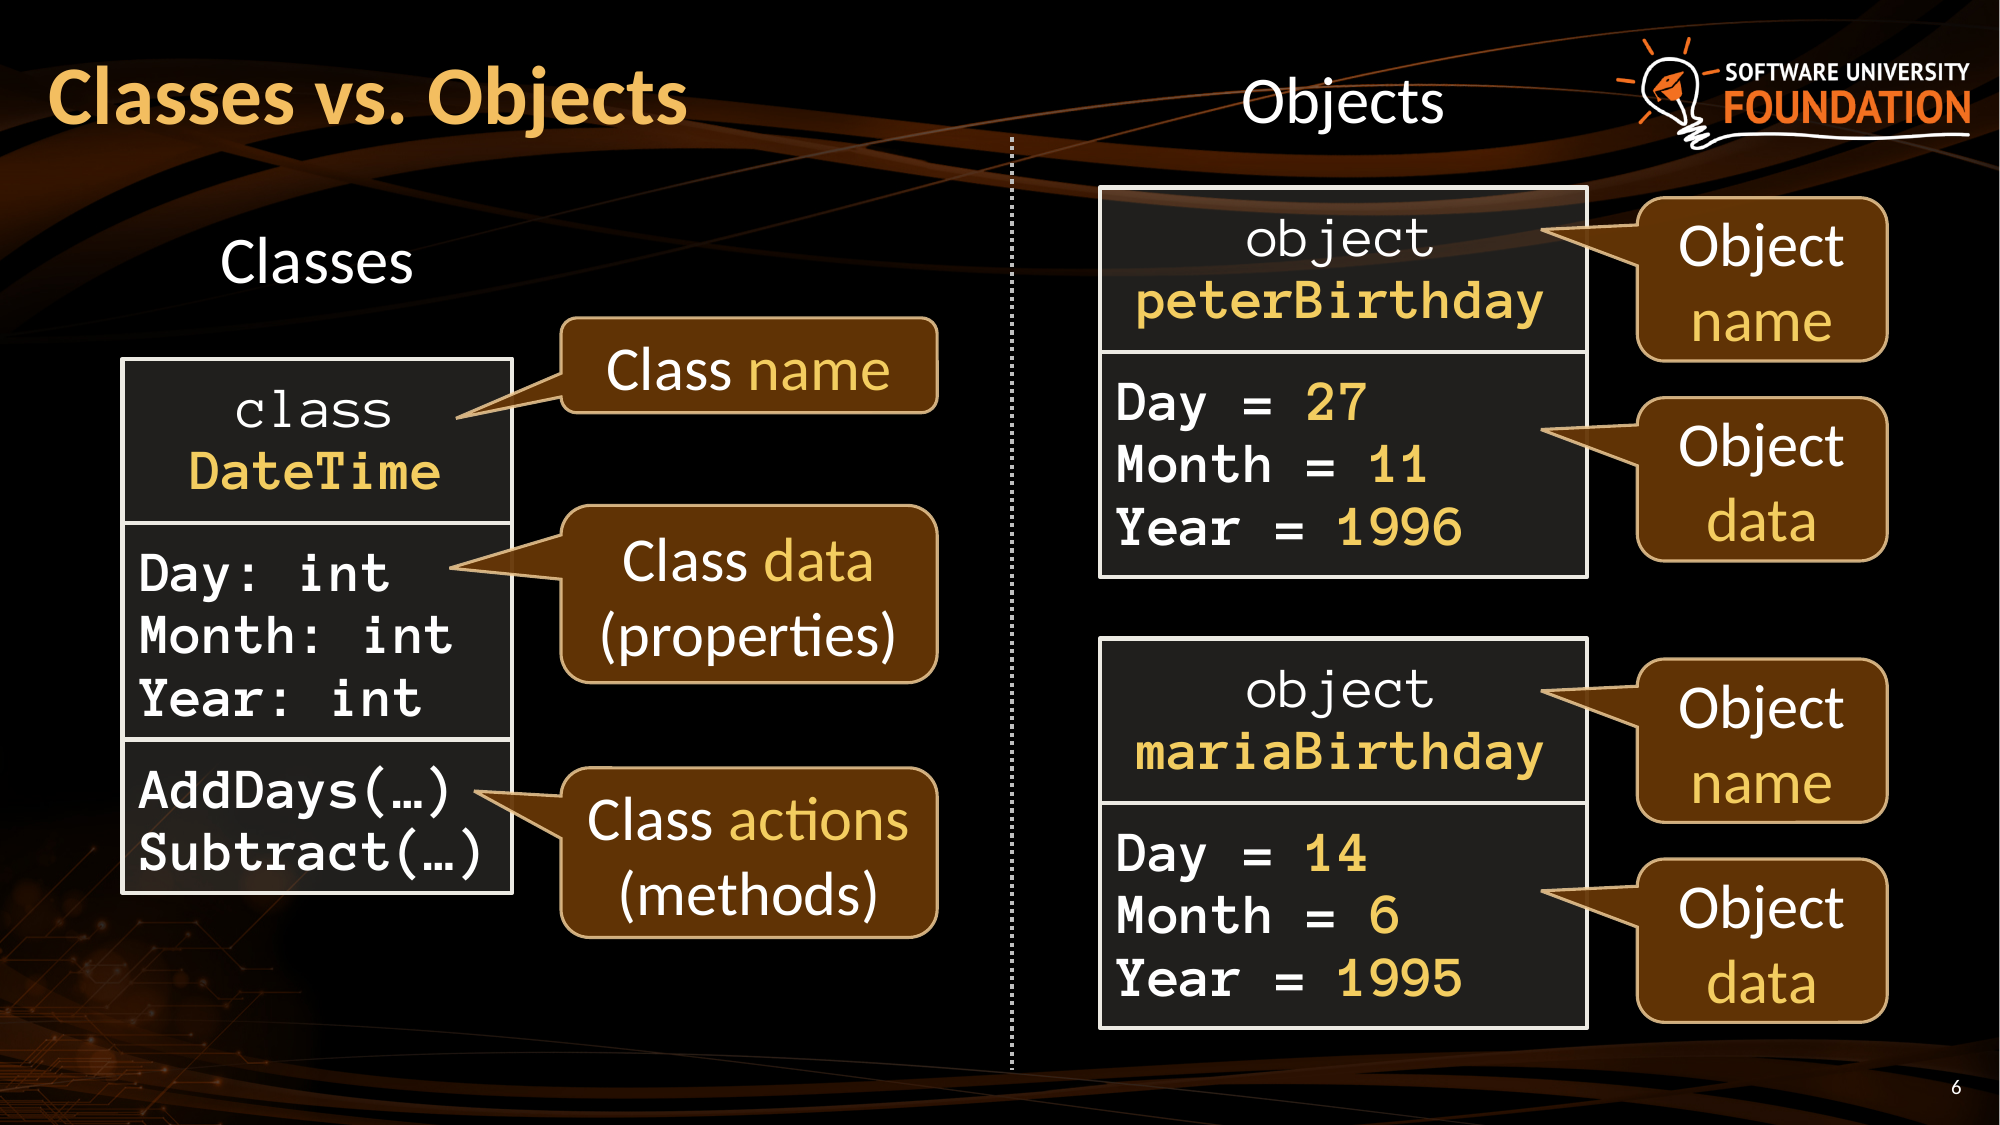

# Classes vs. Objects
Objects
object
peterBirthday
Day = 27
Month = 11
Year = 1996
Object name
Classes
Class name
class DateTime
Day: int
Month: int
Year: int
AddDays(…)
Subtract(…)
Object data
Class data (properties)
object
mariaBirthday
Day = 14
Month = 6
Year = 1995
Object name
Class actions (methods)
Object data
6